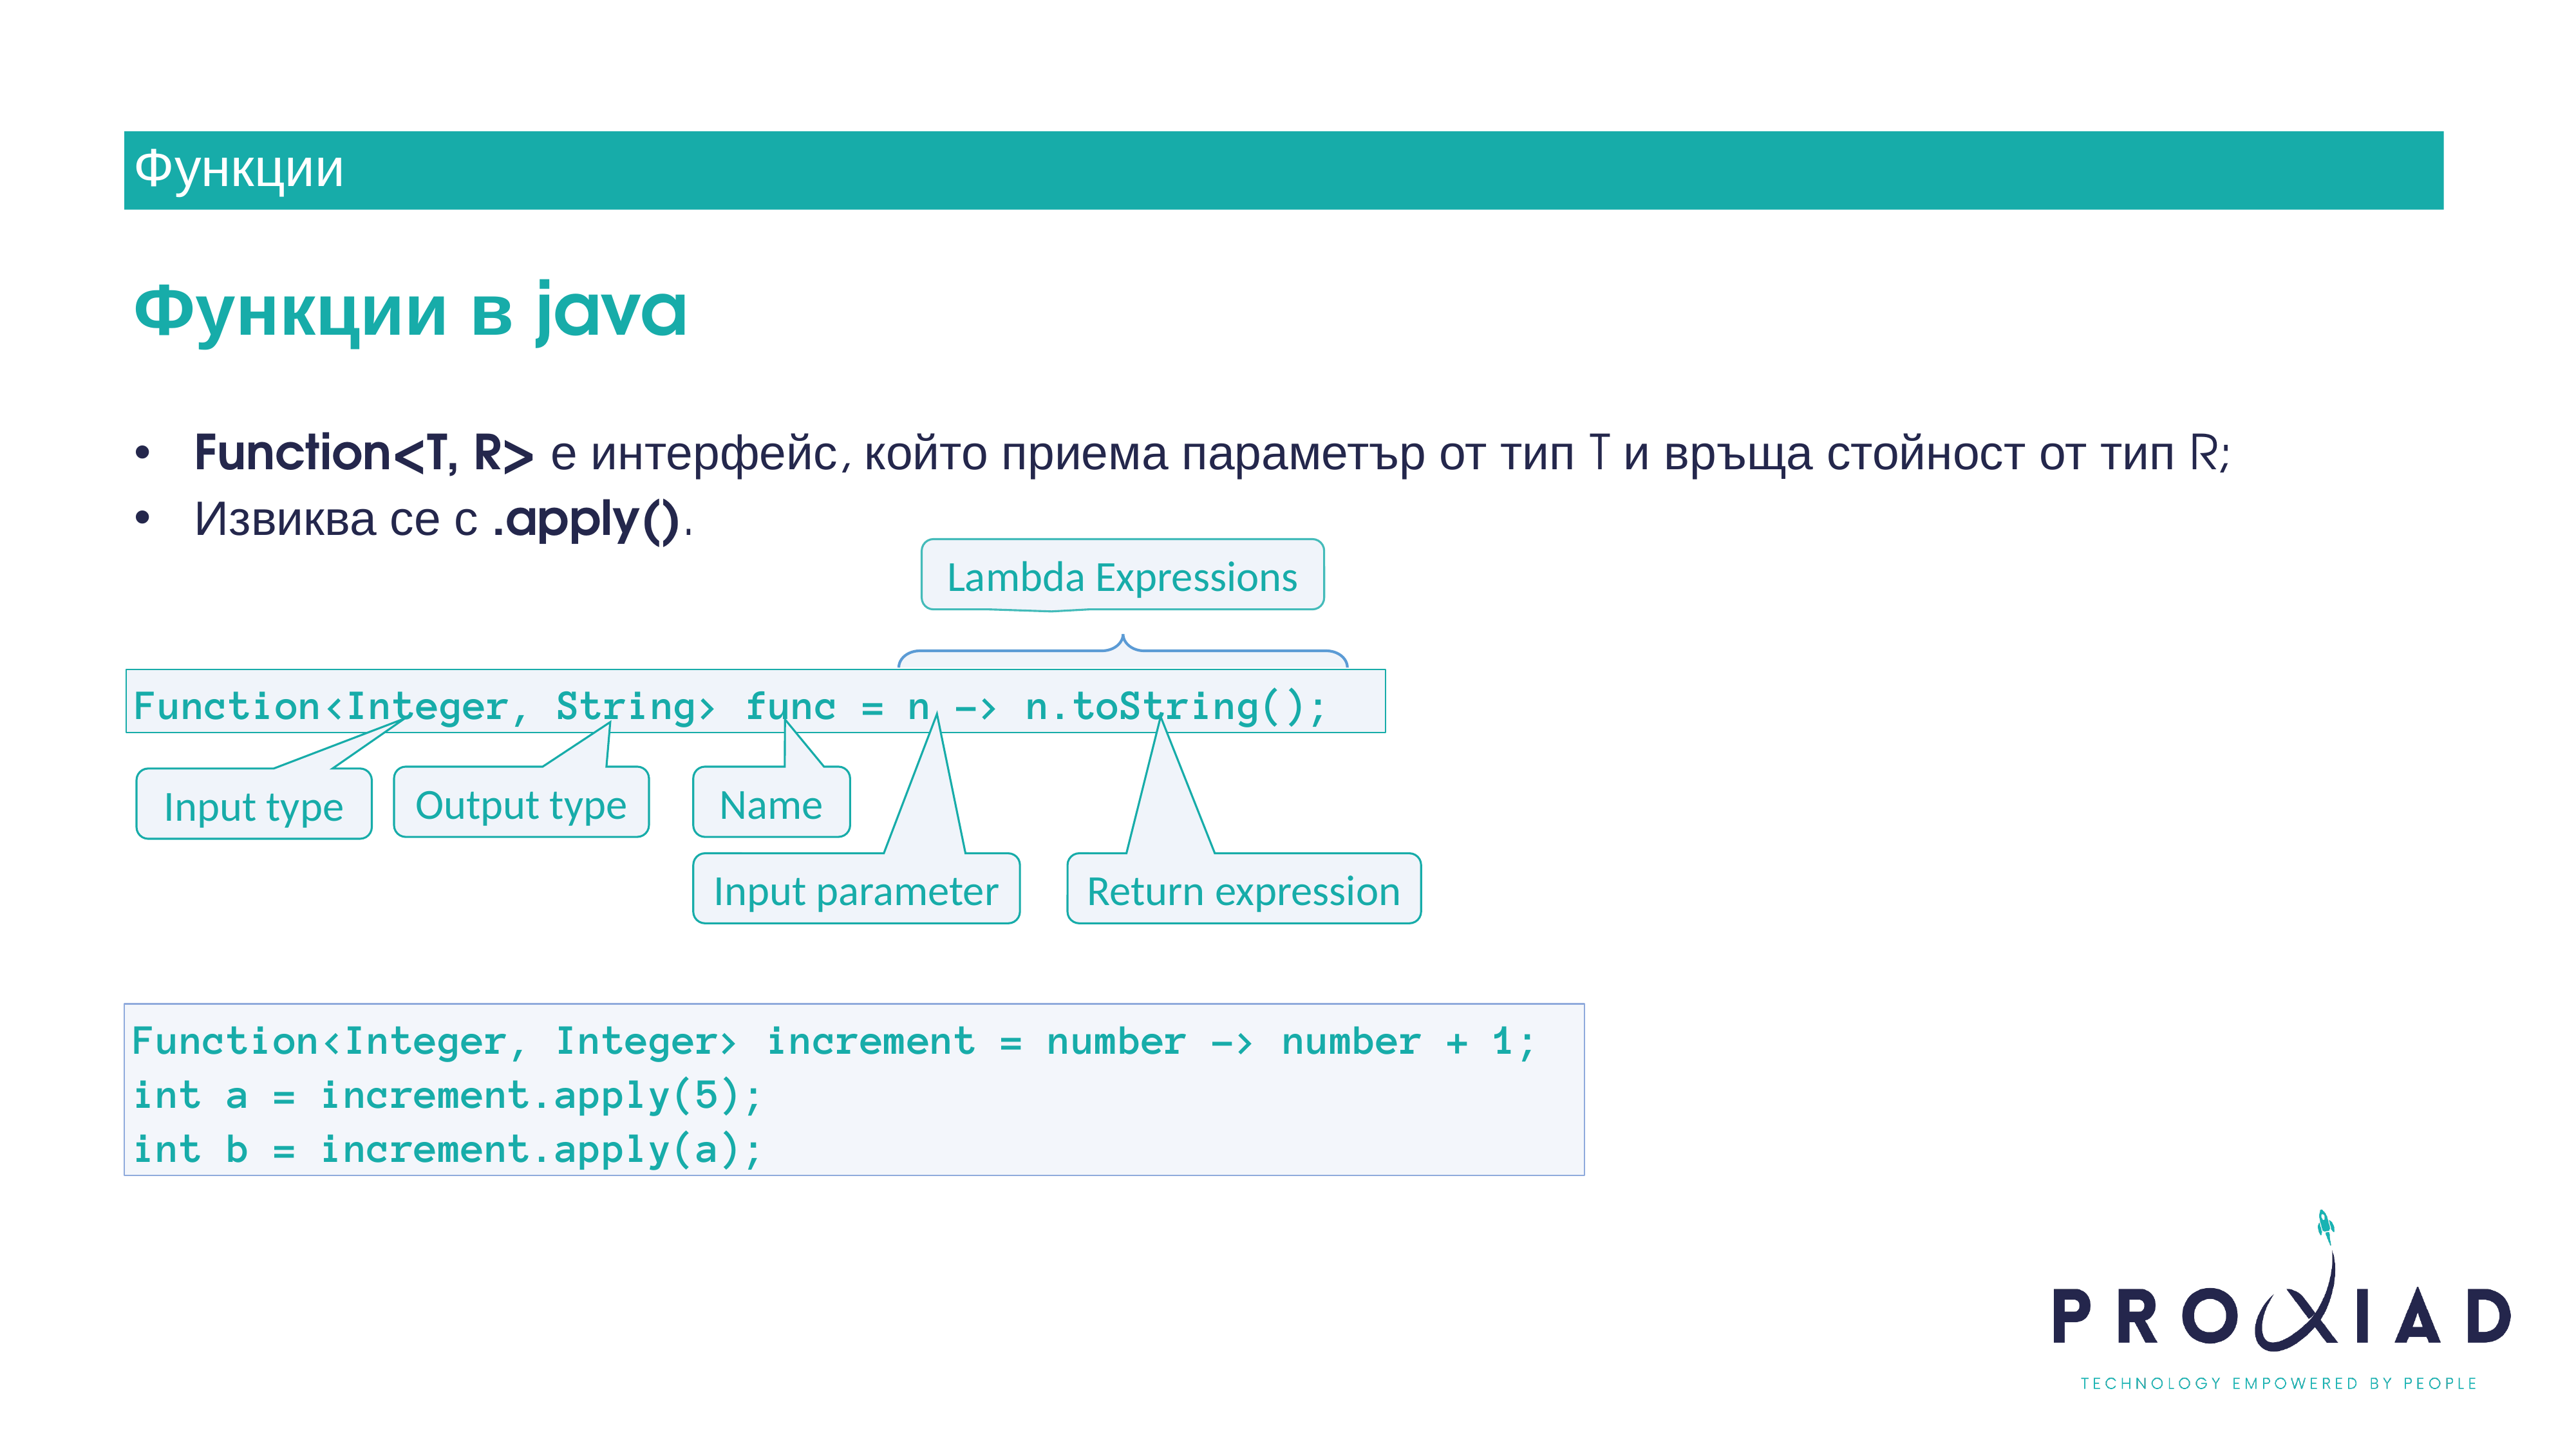

Функции
Функции в java
Function<T, R> е интерфейс, който приема параметър от тип T и връща стойност от тип R;
Извиква се с .apply().

Lambda Expressions
Function<Integer, String> func = n -> n.toString();
Output type
Name
Input type
Input parameter
Return expression
Function<Integer, Integer> increment = number -> number + 1;
int a = increment.apply(5);
int b = increment.apply(a);